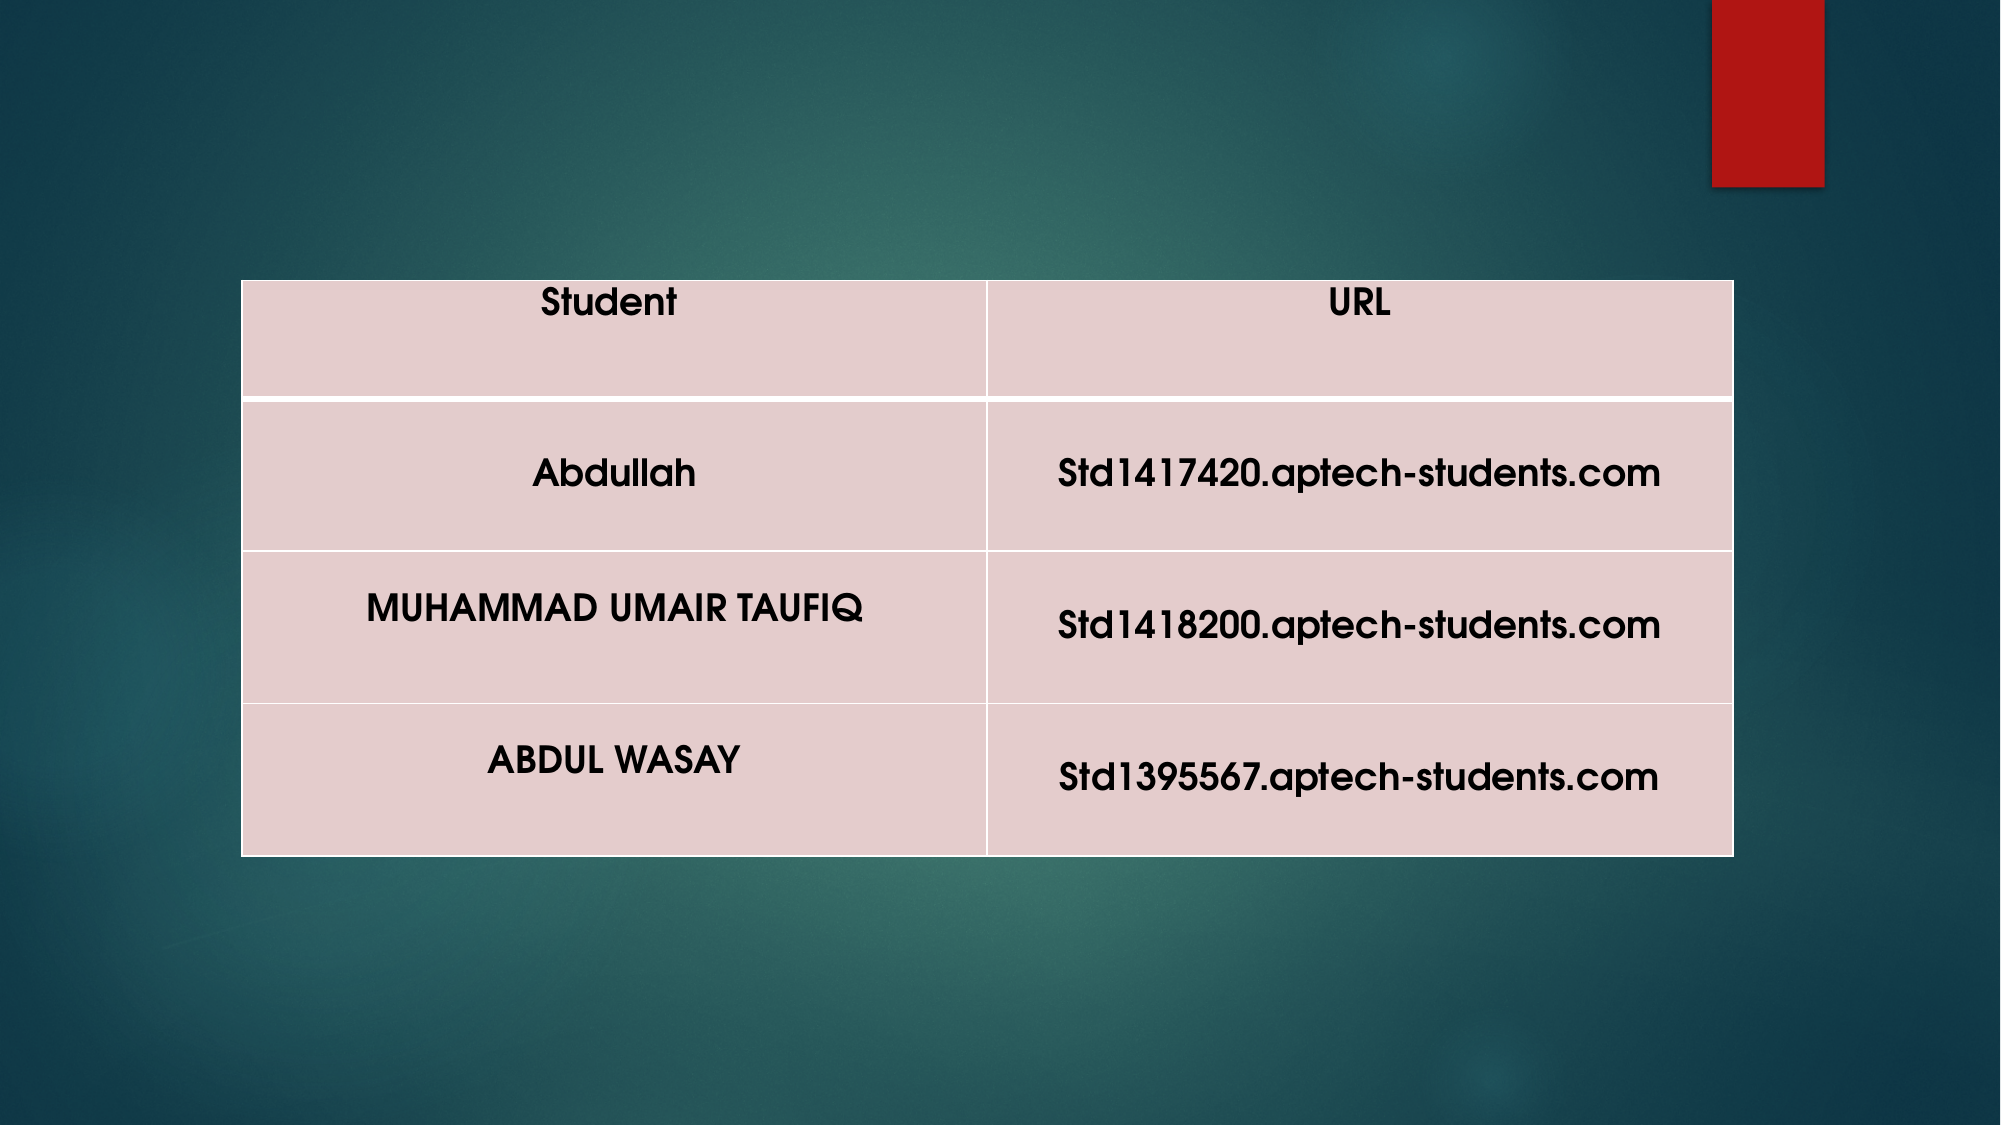

| Student | URL |
| --- | --- |
| Abdullah | Std1417420.aptech-students.com |
| MUHAMMAD UMAIR TAUFIQ | Std1418200.aptech-students.com |
| ABDUL WASAY | Std1395567.aptech-students.com |